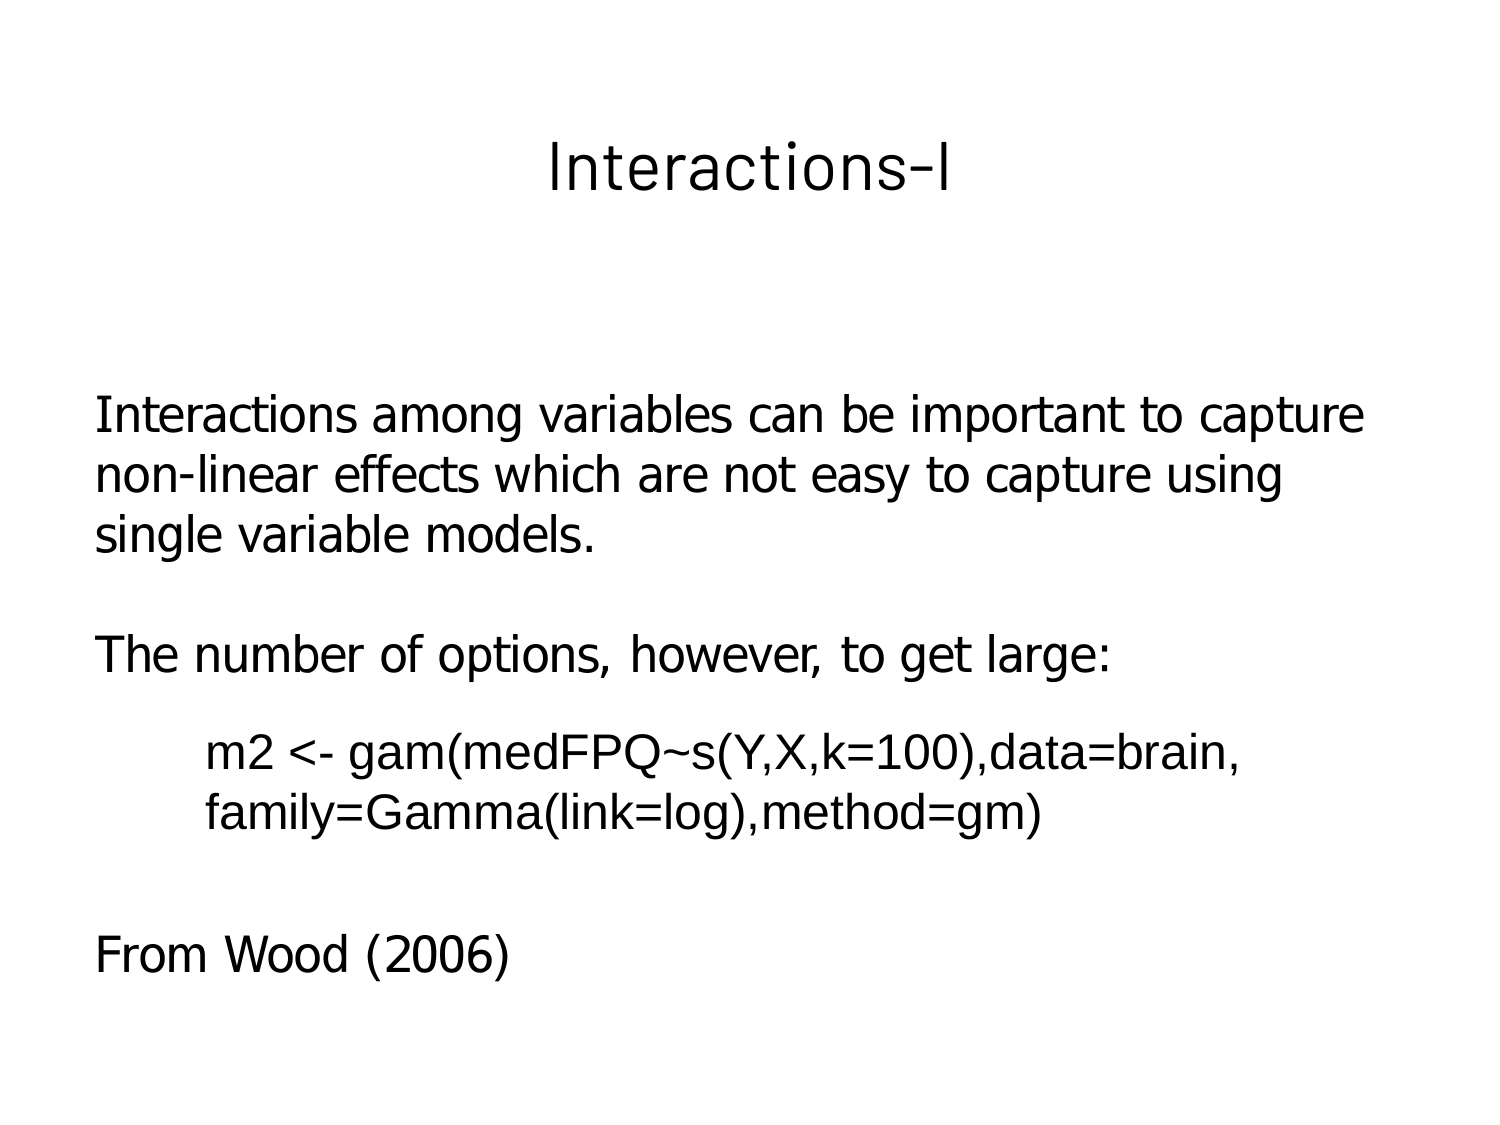

# Interactions-I
Interactions among variables can be important to capture
non-linear effects which are not easy to capture using
single variable models.

The number of options, however, to get large:

From Wood (2006)
m2 <- gam(medFPQ~s(Y,X,k=100),data=brain,
family=Gamma(link=log),method=gm)